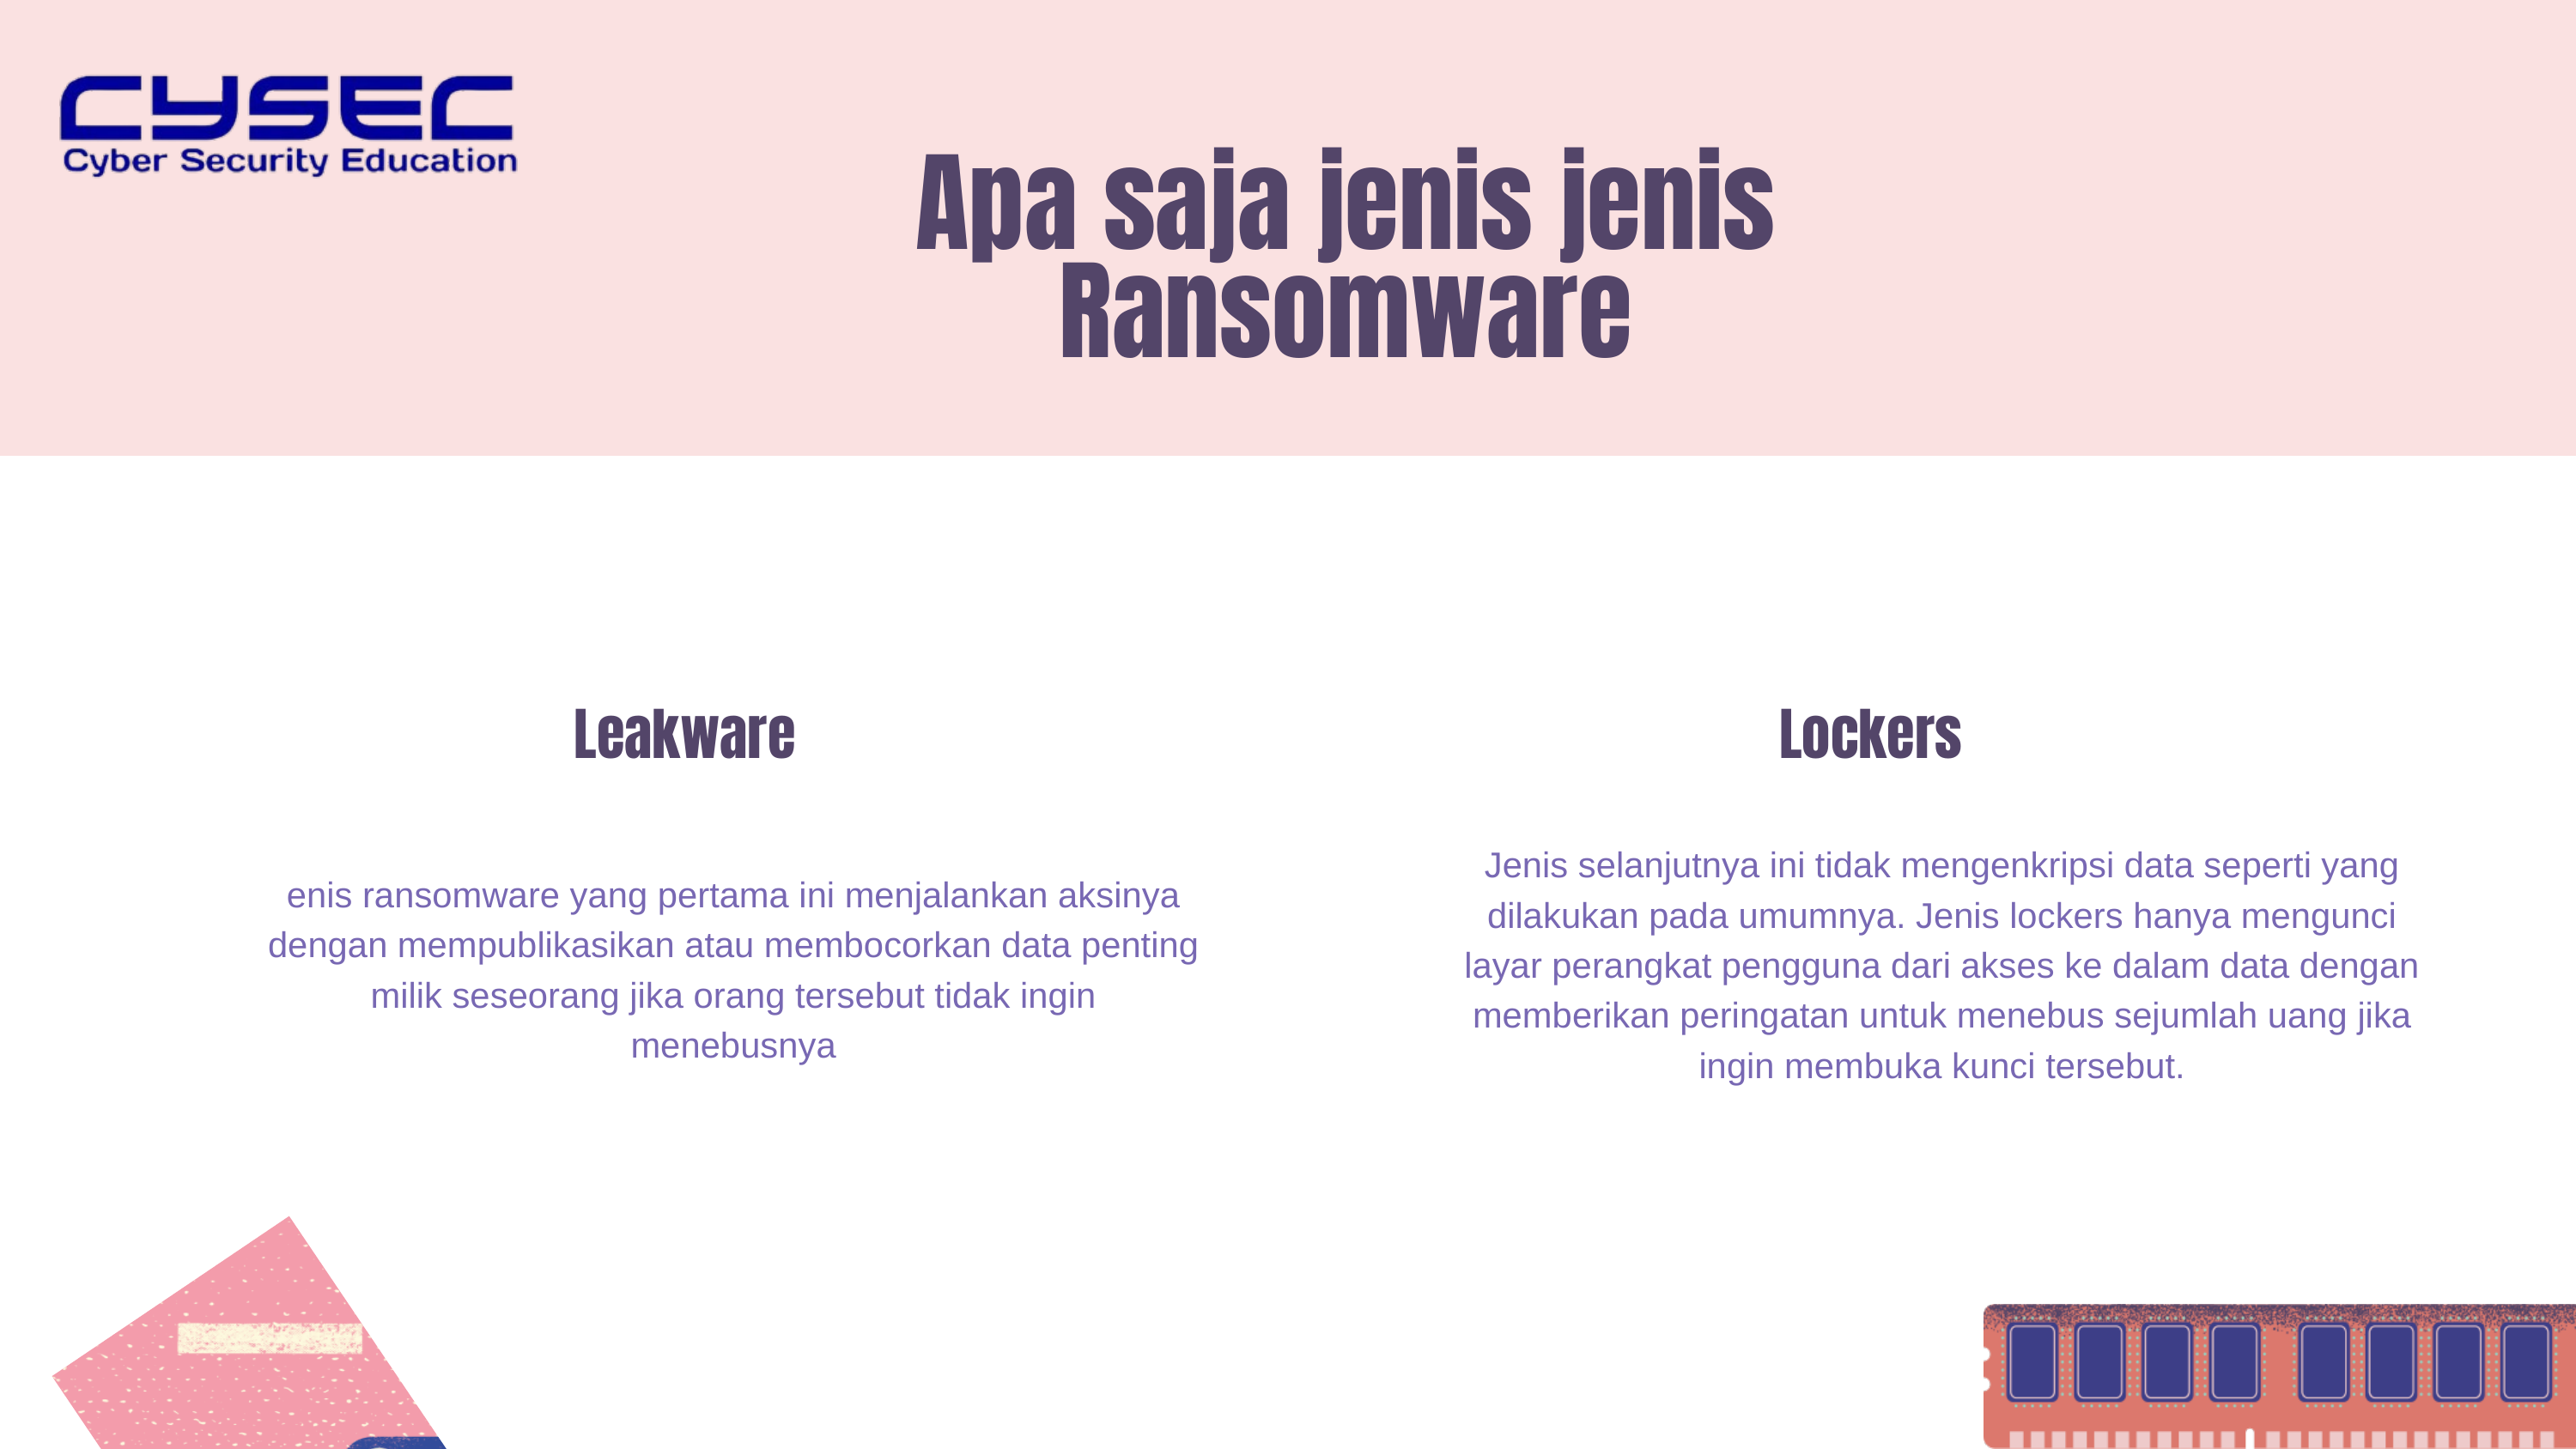

Apa saja jenis jenis Ransomware
Leakware

Lockers

Jenis selanjutnya ini tidak mengenkripsi data seperti yang dilakukan pada umumnya. Jenis lockers hanya mengunci layar perangkat pengguna dari akses ke dalam data dengan memberikan peringatan untuk menebus sejumlah uang jika ingin membuka kunci tersebut.
enis ransomware yang pertama ini menjalankan aksinya dengan mempublikasikan atau membocorkan data penting milik seseorang jika orang tersebut tidak ingin menebusnya